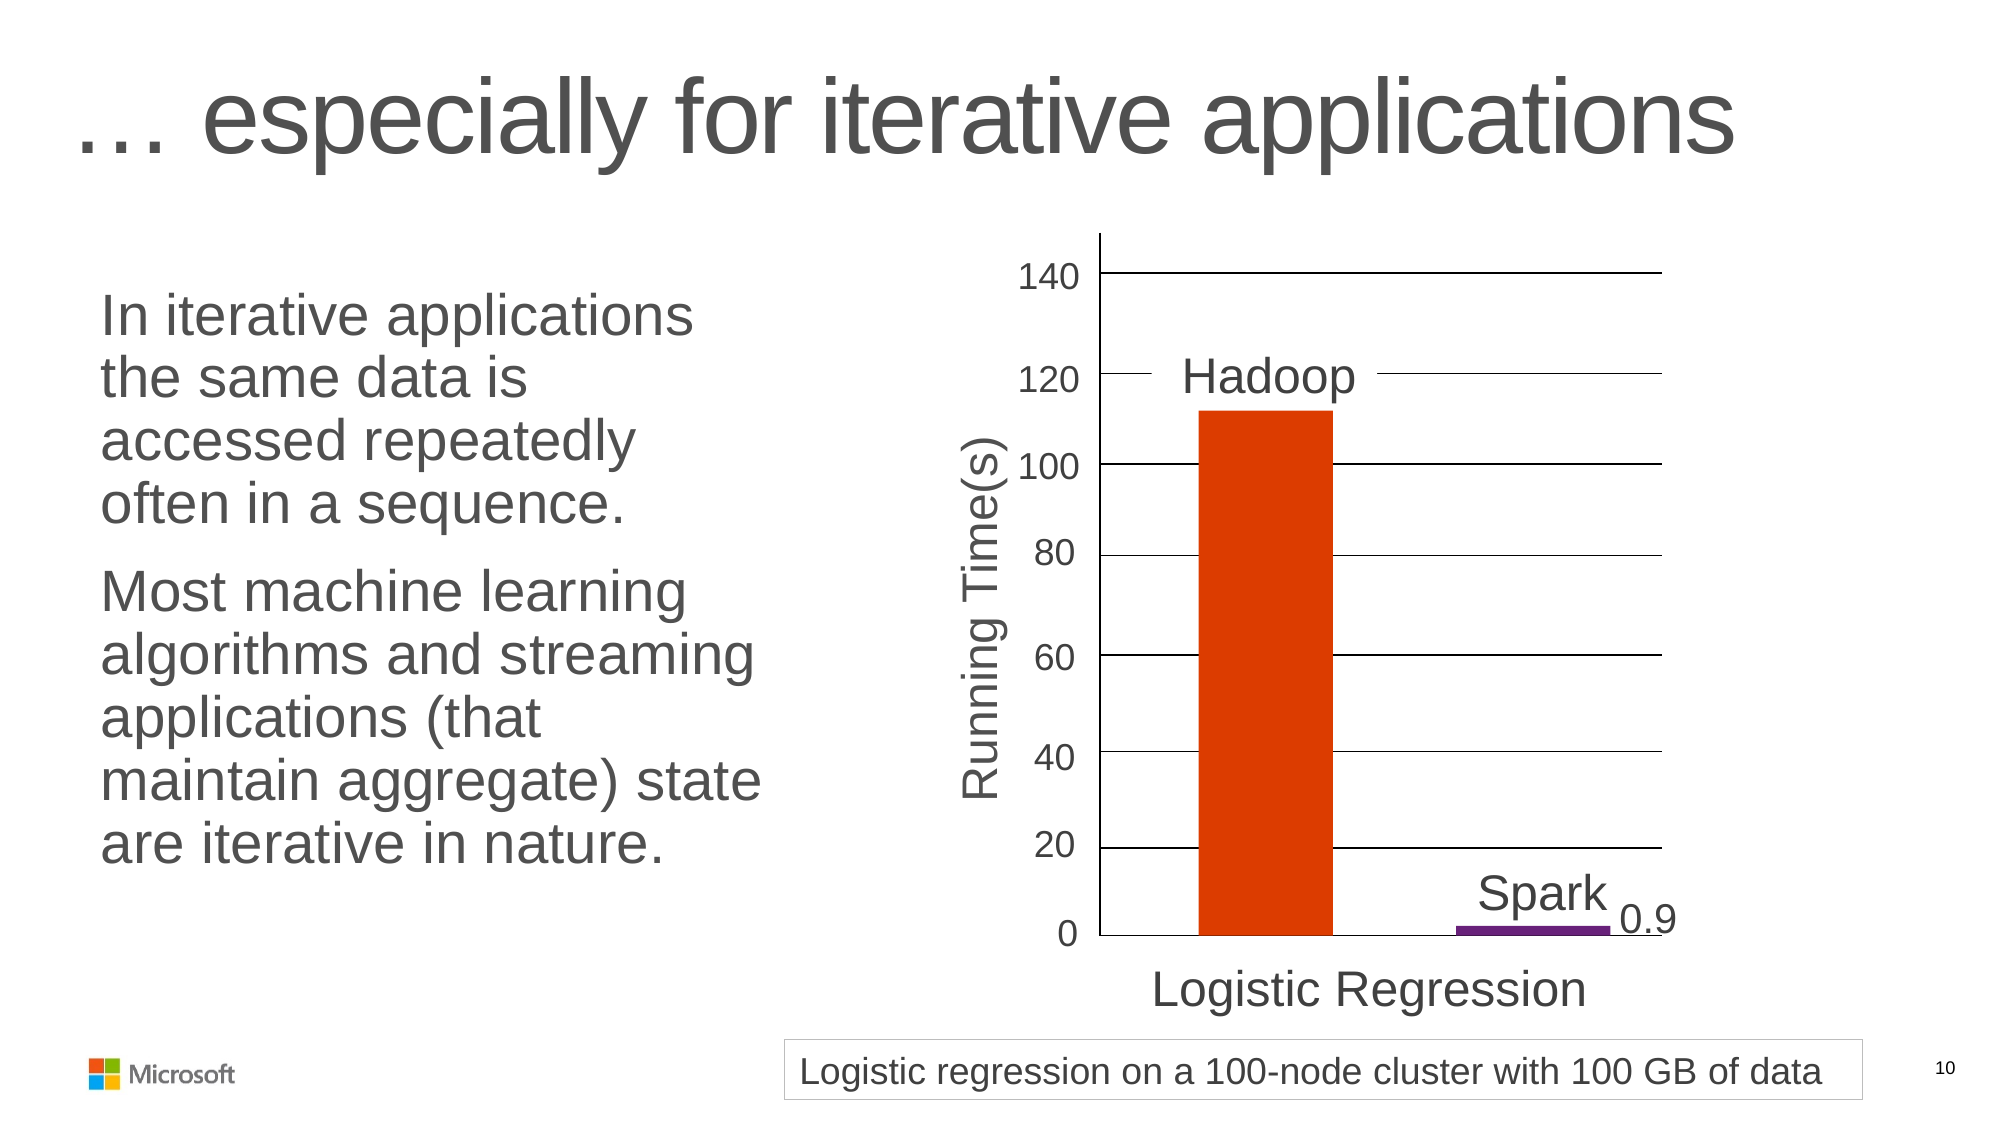

# … especially for iterative applications
140
Hadoop
120

100
80
60
40
20
Spark
0

Logistic Regression
0.9
Running Time(s)
In iterative applications the same data is accessed repeatedly often in a sequence.
Most machine learning algorithms and streaming applications (that maintain aggregate) state are iterative in nature.
Logistic regression on a 100-node cluster with 100 GB of data
10